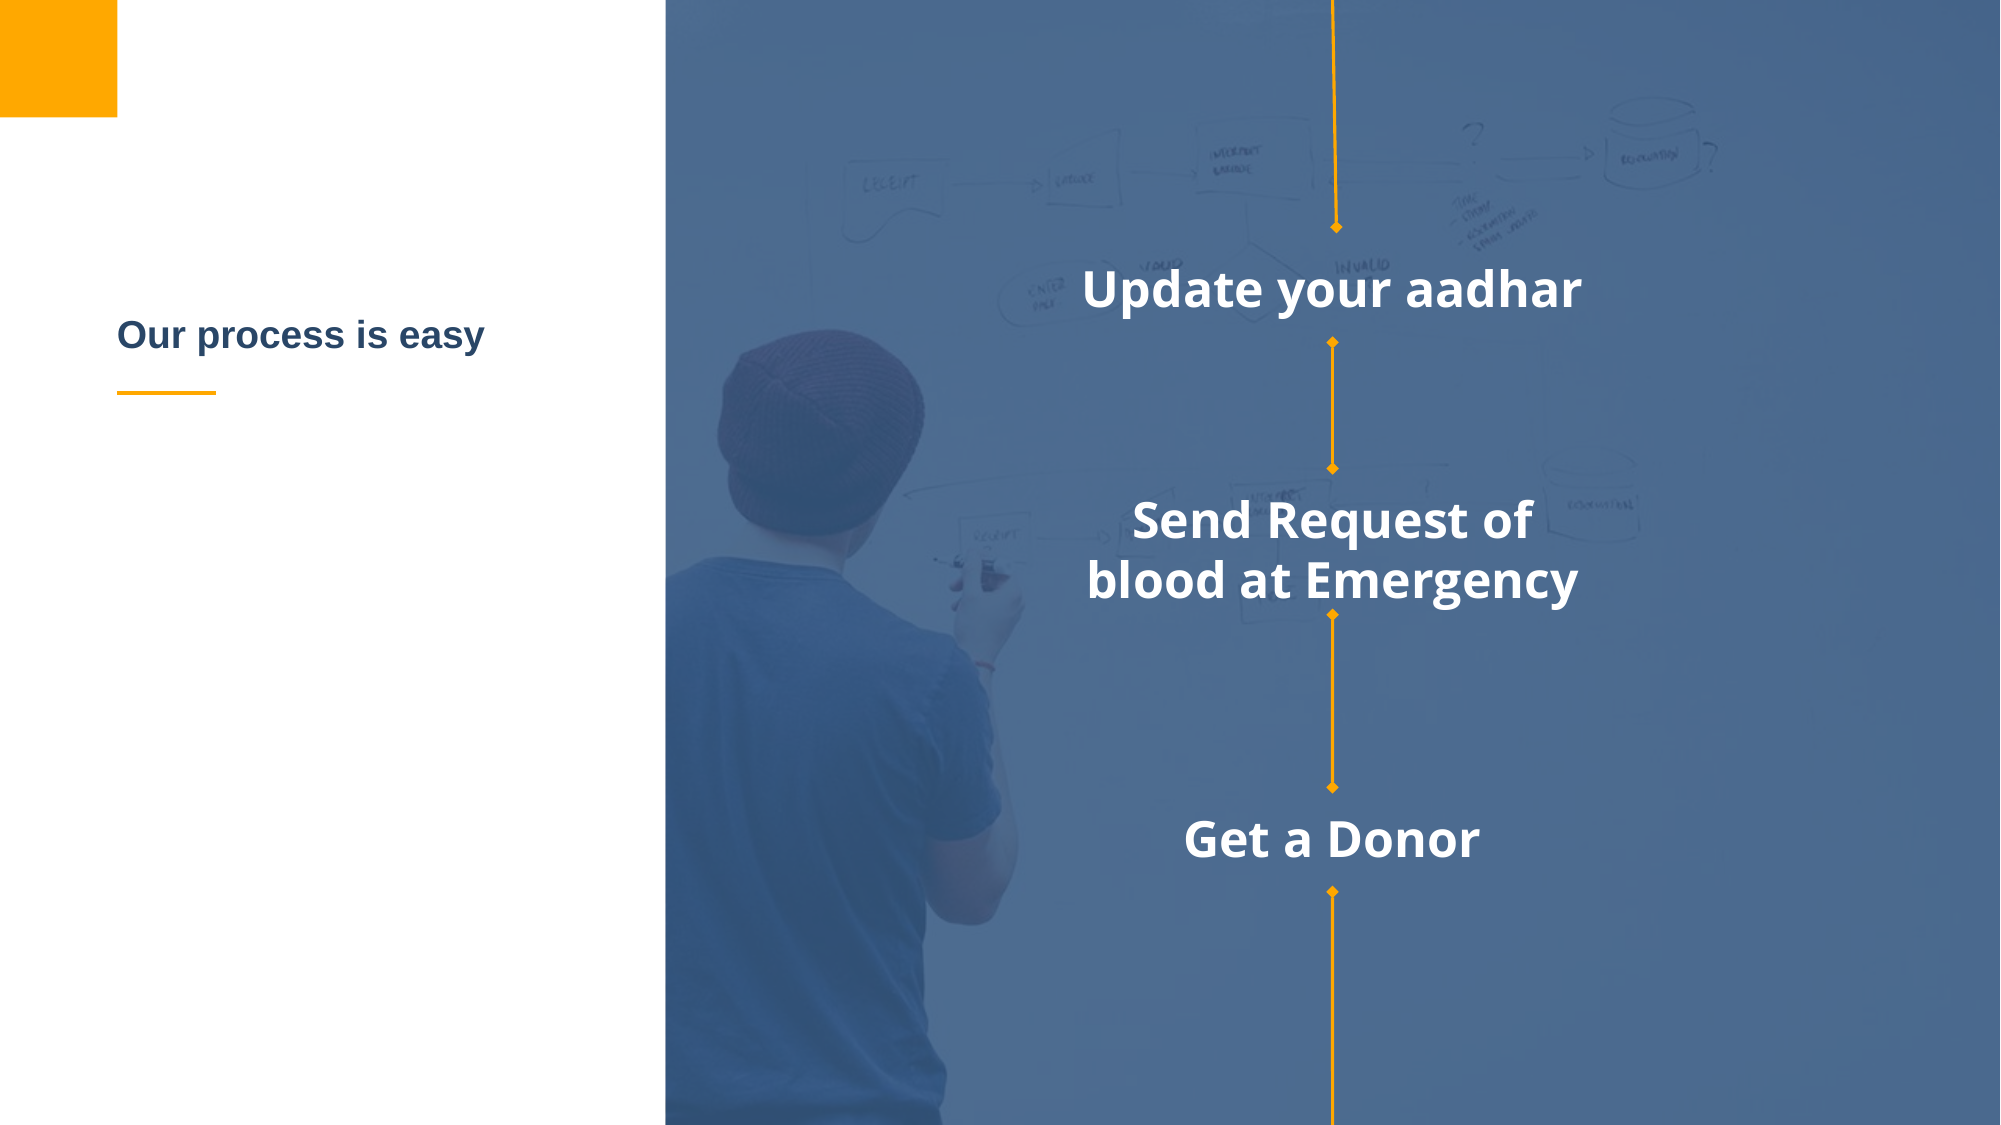

# Our process is easy
Update your aadhar
Send Request of blood at Emergency
Get a Donor